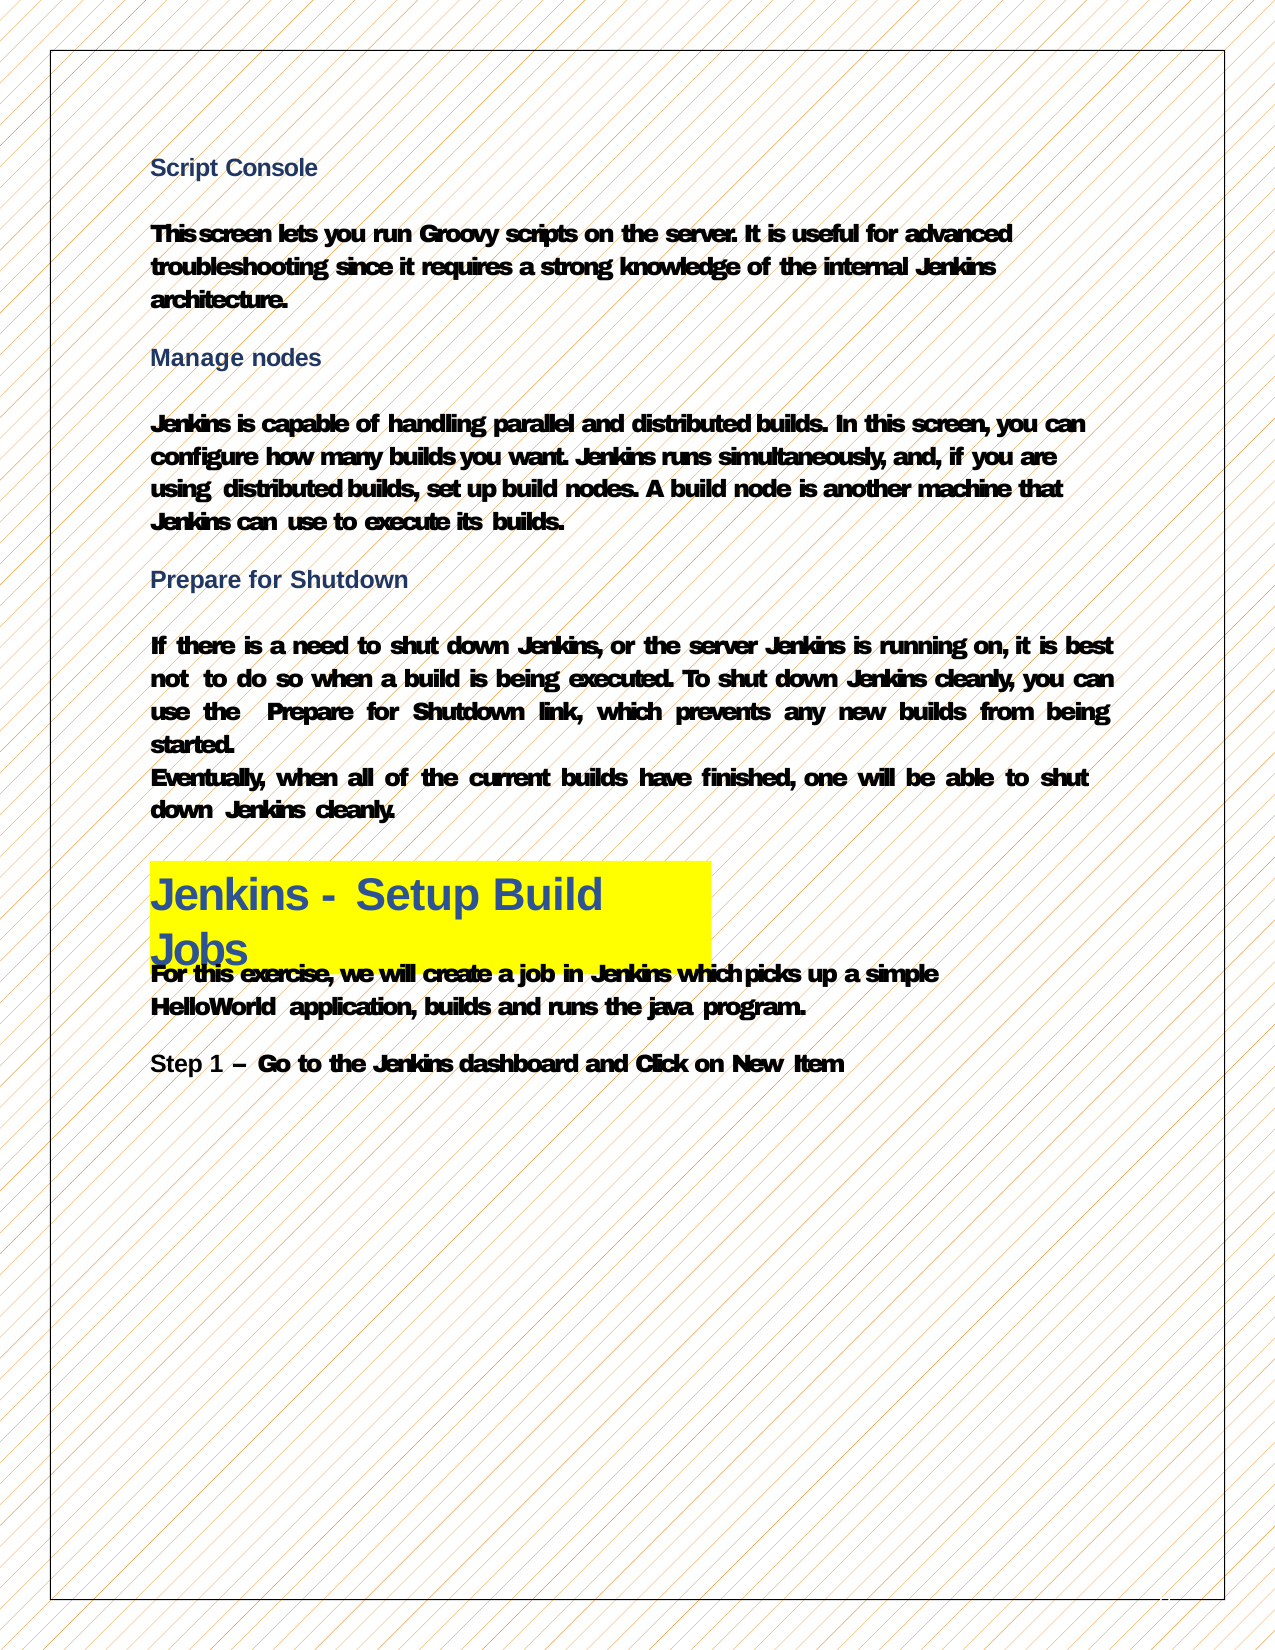

Script Console

This screen lets you run Groovy scripts on the server. It is useful for advanced  troubleshooting since it requires a strong knowledge of the internal Jenkins architecture.

Manage nodes

Jenkins is capable of handling parallel and distributed builds. In this screen, you can  configure how many builds you want. Jenkins runs simultaneously, and, if you are using  distributed builds, set up build nodes. A build node is another machine that Jenkins can  use to execute its builds.

Prepare for Shutdown

If there is a need to shut down Jenkins, or the server Jenkins is running on, it is best not  to do so when a build is being executed. To shut down Jenkins cleanly, you can use the  Prepare for Shutdown link, which prevents any new builds from being started.
Eventually, when all of the current builds have finished, one will be able to shut down  Jenkins cleanly.
Jenkins - Setup Build Jobs
For this exercise, we will create a job in Jenkins which picks up a simple HelloWorld  application, builds and runs the java program.

Step 1 − Go to the Jenkins dashboard and Click on New Item
27